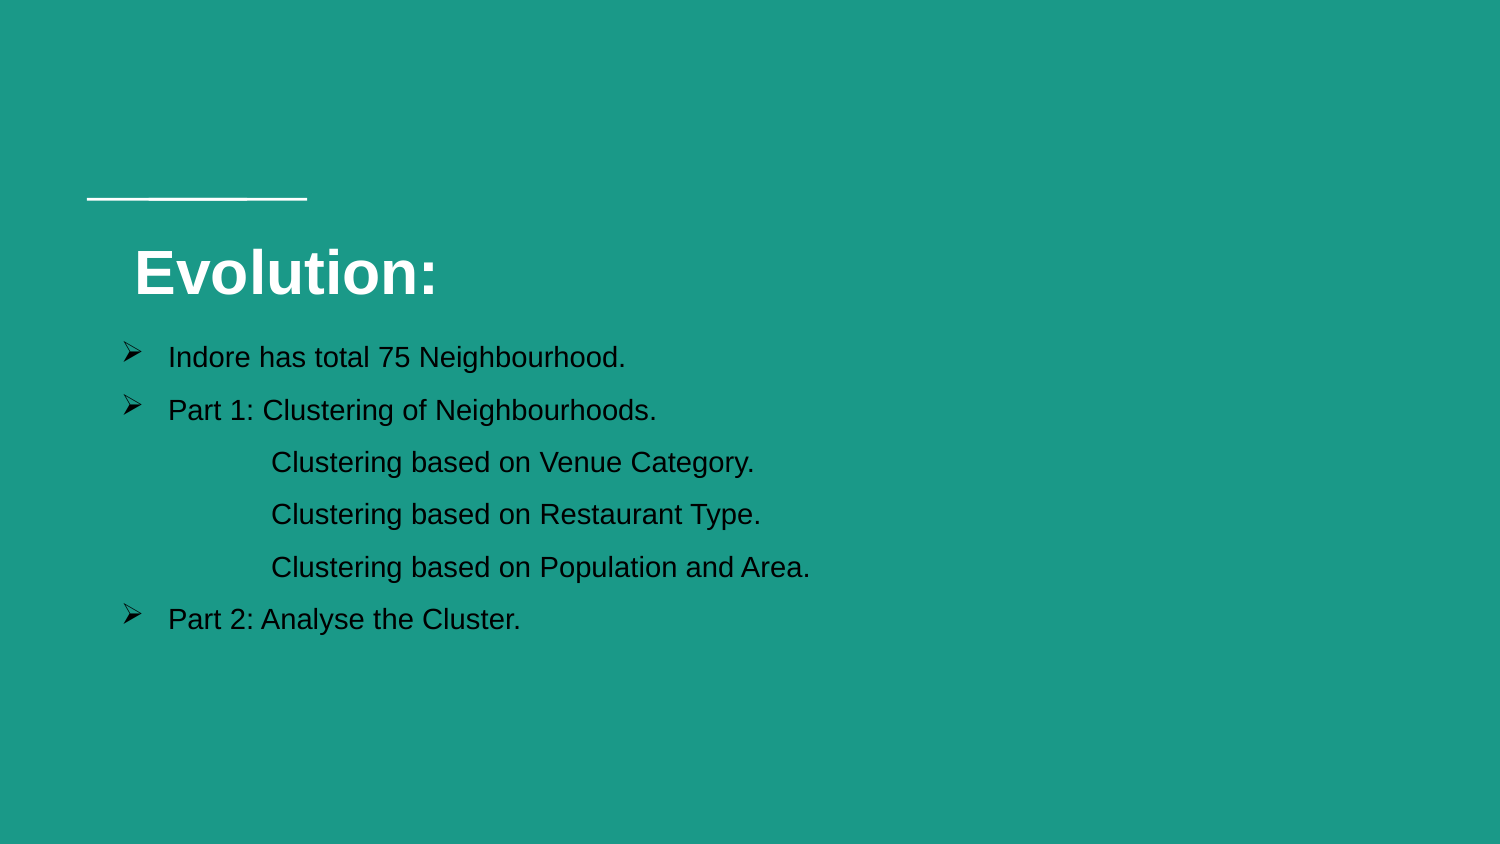

# Evolution:
Indore has total 75 Neighbourhood.
Part 1: Clustering of Neighbourhoods.
	Clustering based on Venue Category.
	Clustering based on Restaurant Type.
	Clustering based on Population and Area.
Part 2: Analyse the Cluster.